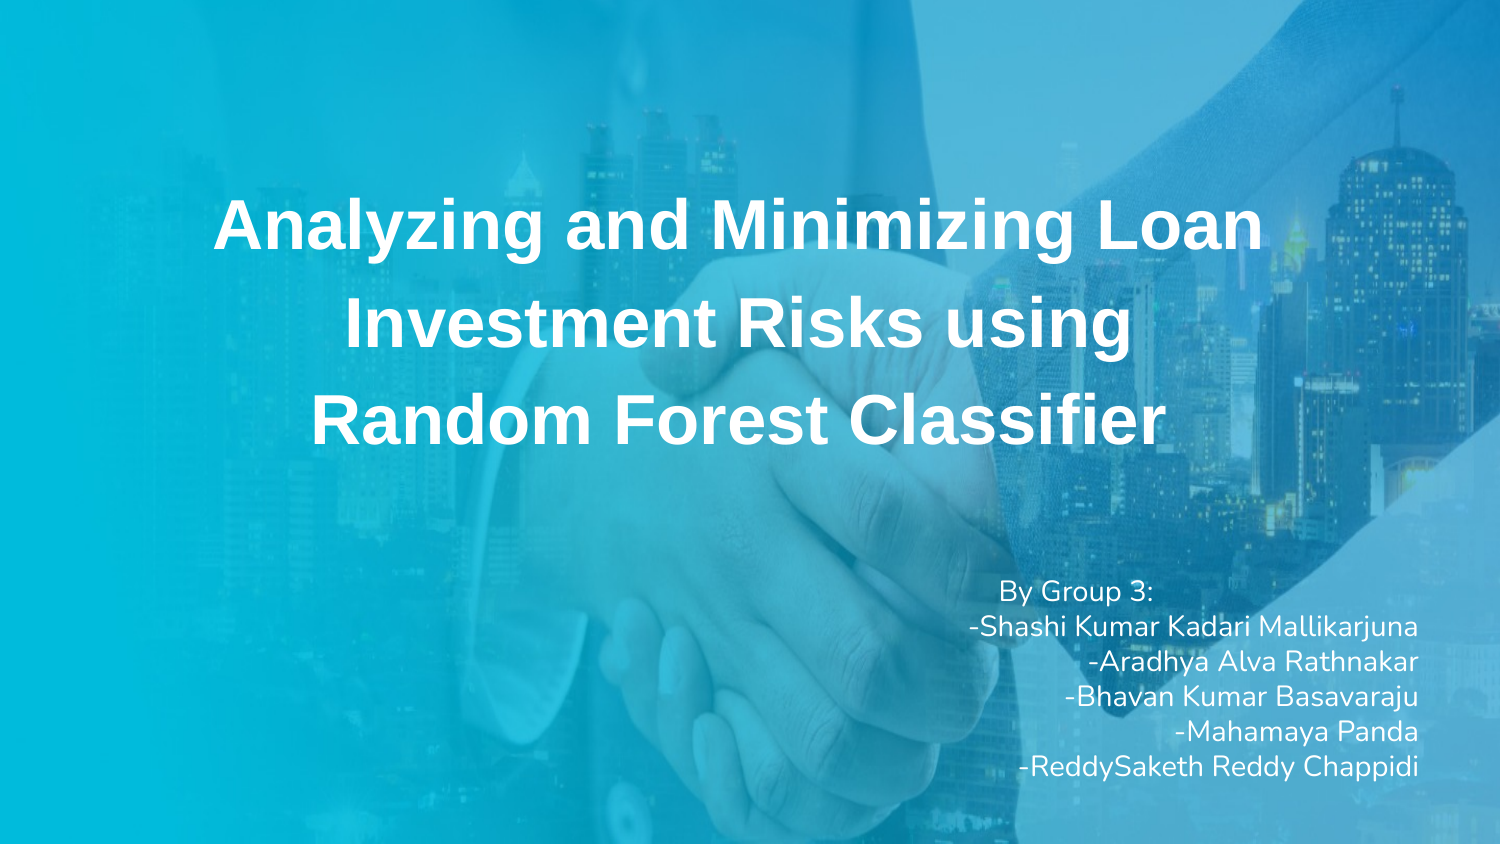

Analyzing and Minimizing Loan Investment Risks using Random Forest Classifier

        By Group 3:
-Shashi Kumar Kadari Mallikarjuna
-Aradhya Alva Rathnakar
-Bhavan Kumar Basavaraju
-Mahamaya Panda
-ReddySaketh Reddy Chappidi